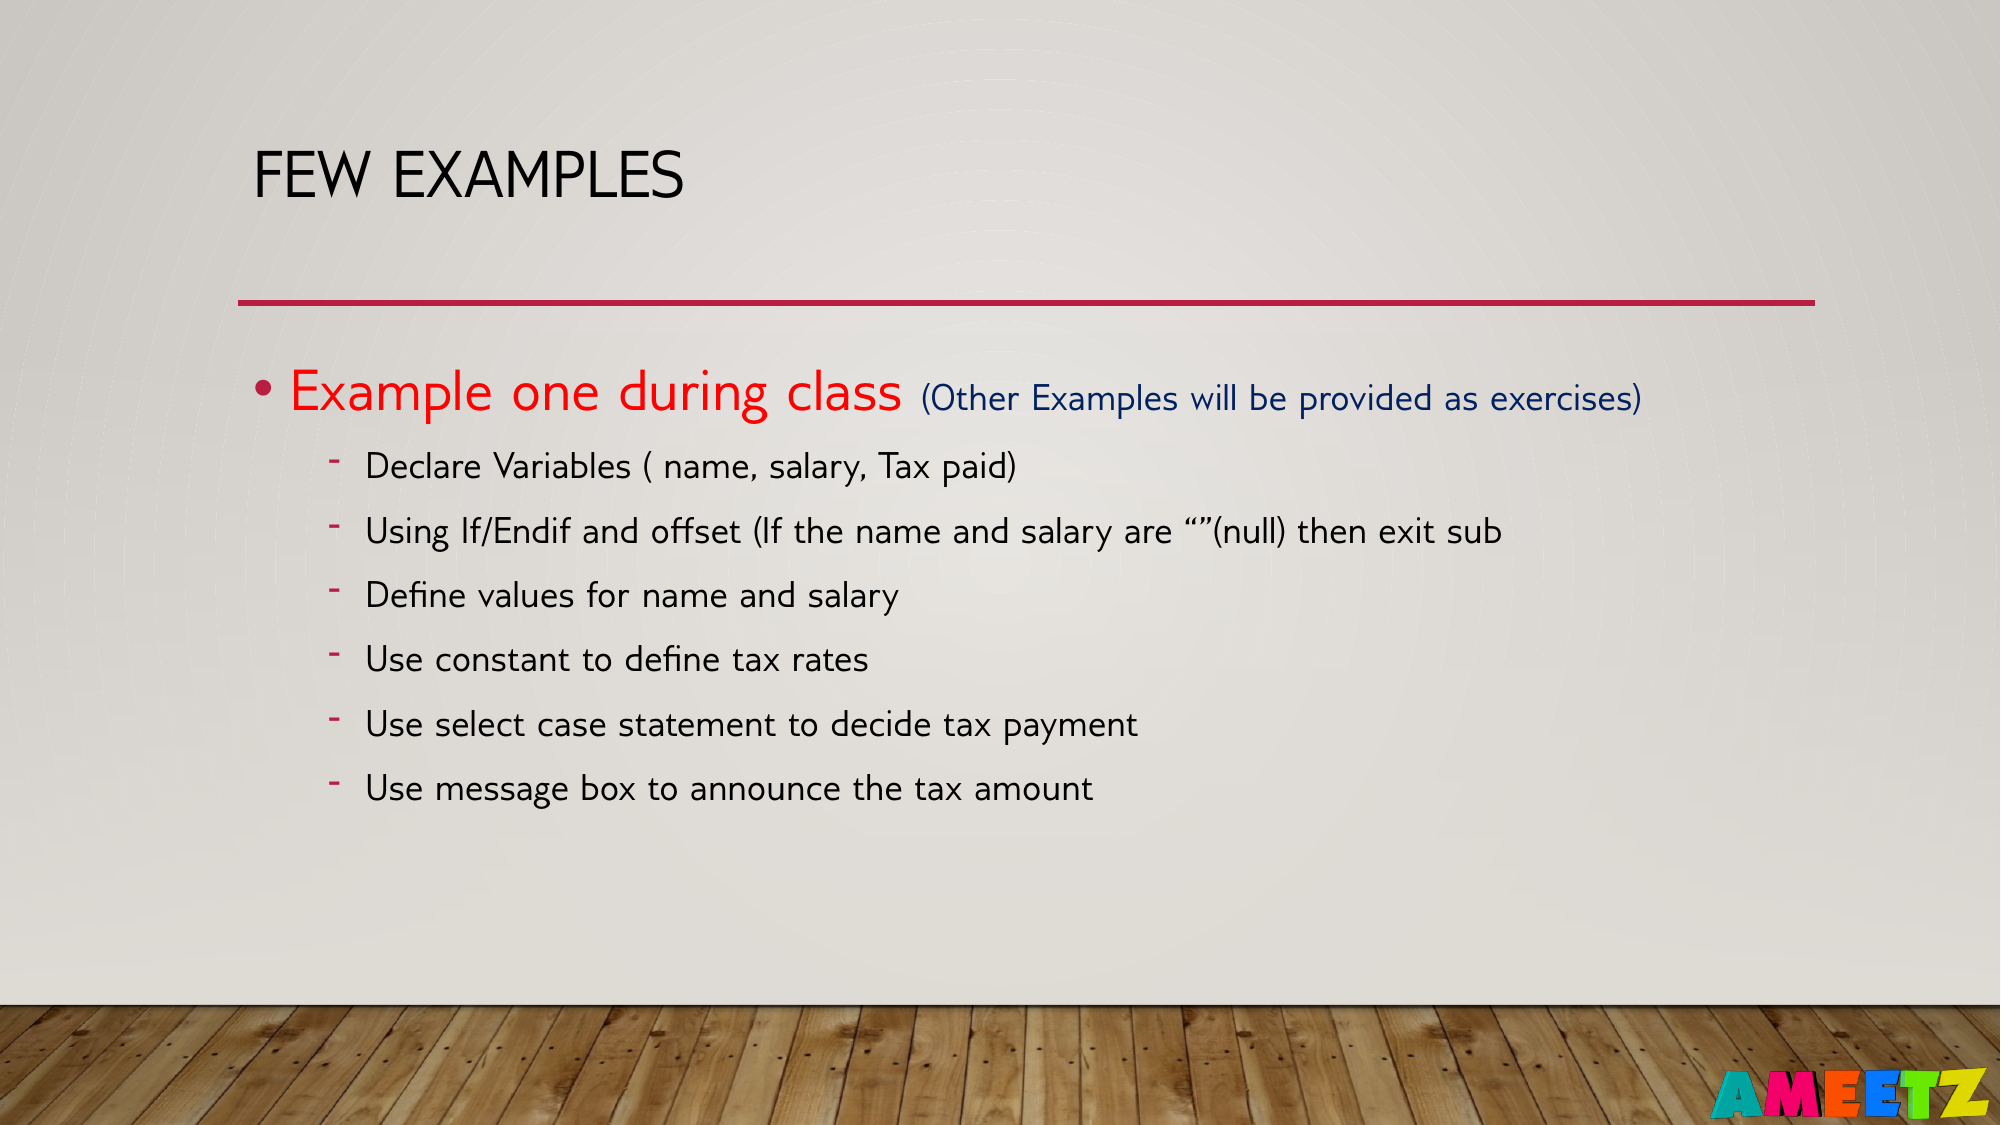

# Few Examples
Example one during class (Other Examples will be provided as exercises)
Declare Variables ( name, salary, Tax paid)
Using If/Endif and offset (If the name and salary are “”(null) then exit sub
Define values for name and salary
Use constant to define tax rates
Use select case statement to decide tax payment
Use message box to announce the tax amount